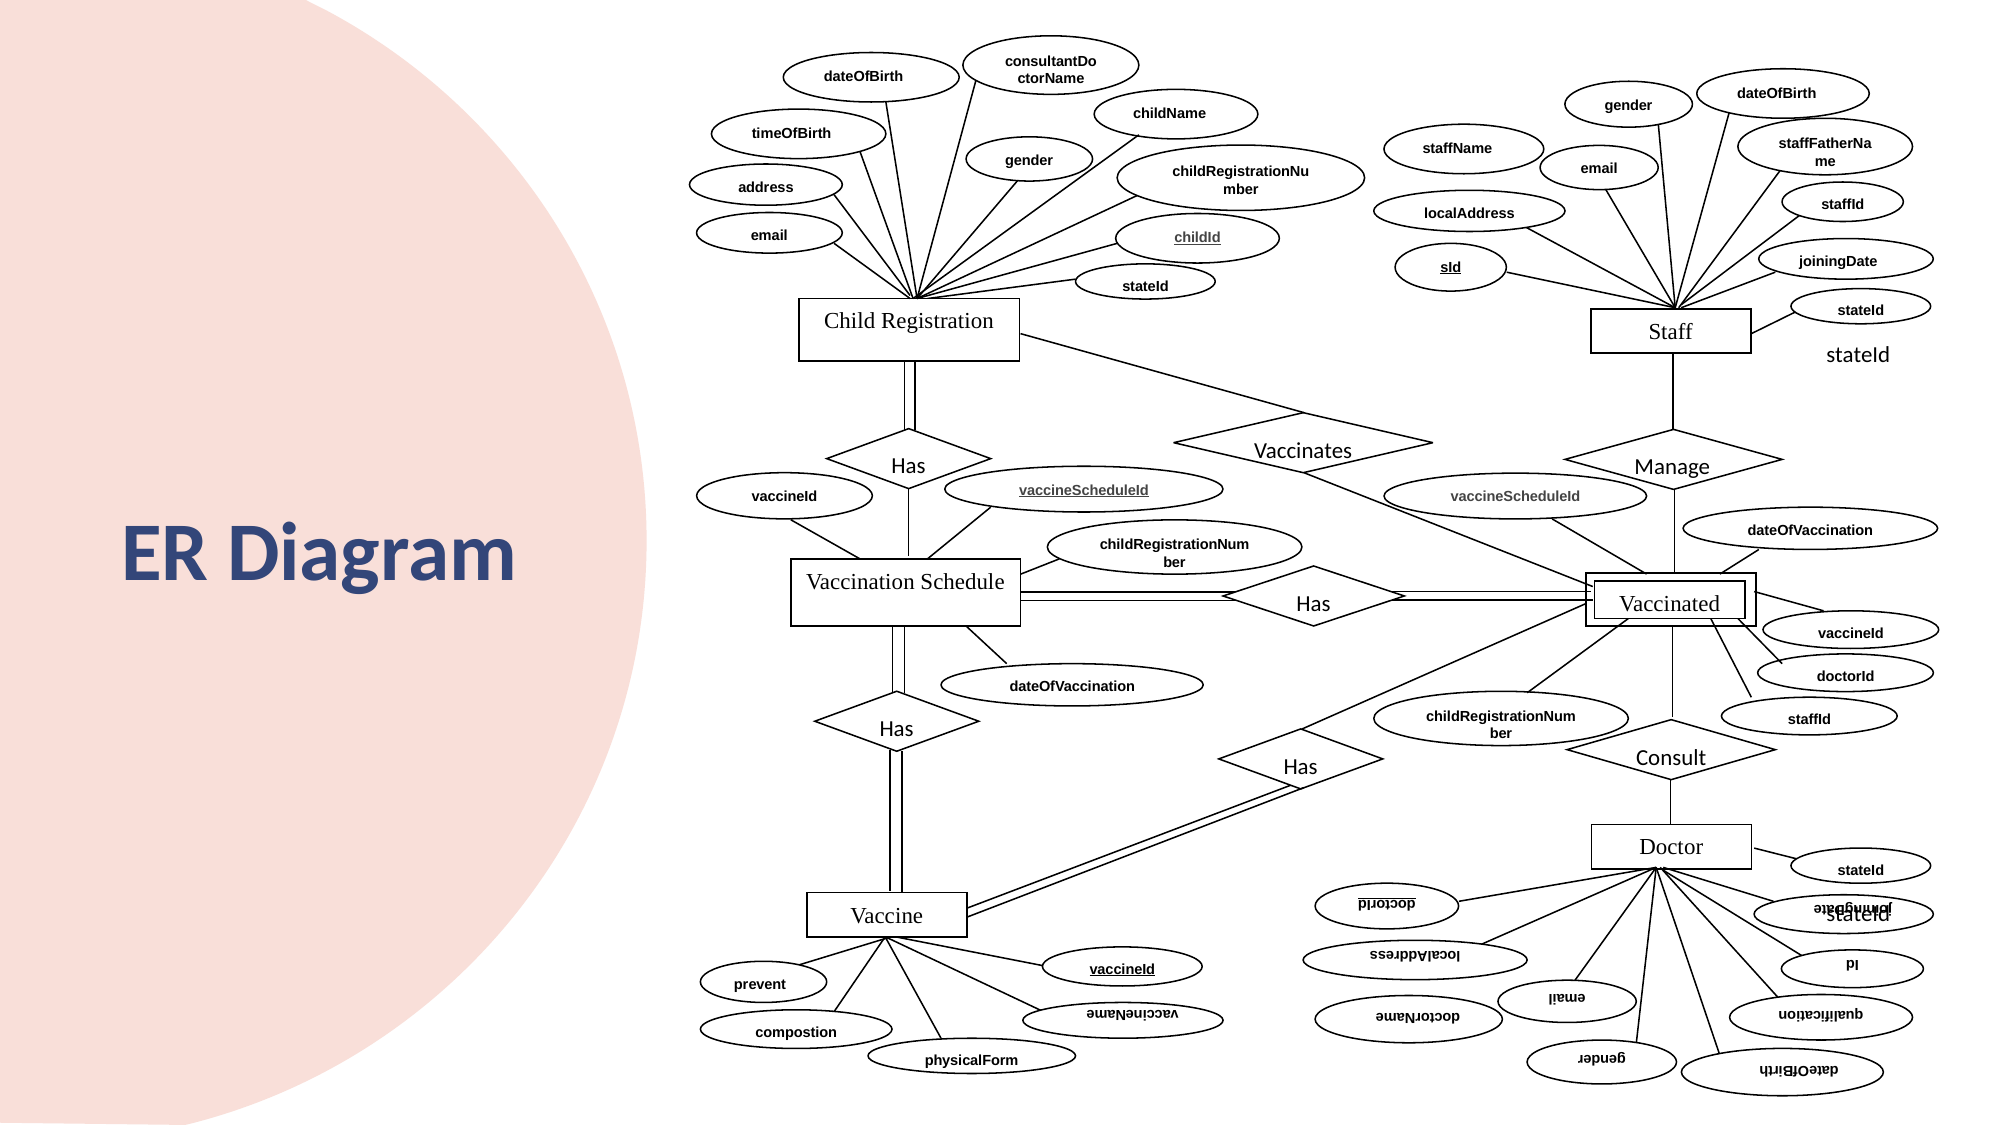

consultantDoctorName
dateOfBirth
childName
timeOfBirth

gender
childRegistrationNumber
address

email
childId
dateOfBirth
gender

staffFatherName
staffName
email

staffId

localAddress
joiningDate
sId
stateId
stateId
Child Registration
Staff
Vaccinates
Has
Manage
vaccineScheduleId
vaccineId
vaccineScheduleId
dateOfVaccination
childRegistrationNumber
Vaccination Schedule
Has
vaccineId
doctorId
dateOfVaccination
Has
childRegistrationNumber
staffId
Consult
Has
doctorId

joiningDate
localAddress
Id

email

qualification
doctorName
gender

dateOfBirth
Vaccine

vaccineId
prevent
vaccineName
compostion
physicalForm

Vaccinated

Doctor
stateId
stateId
stateId

ER Diagram